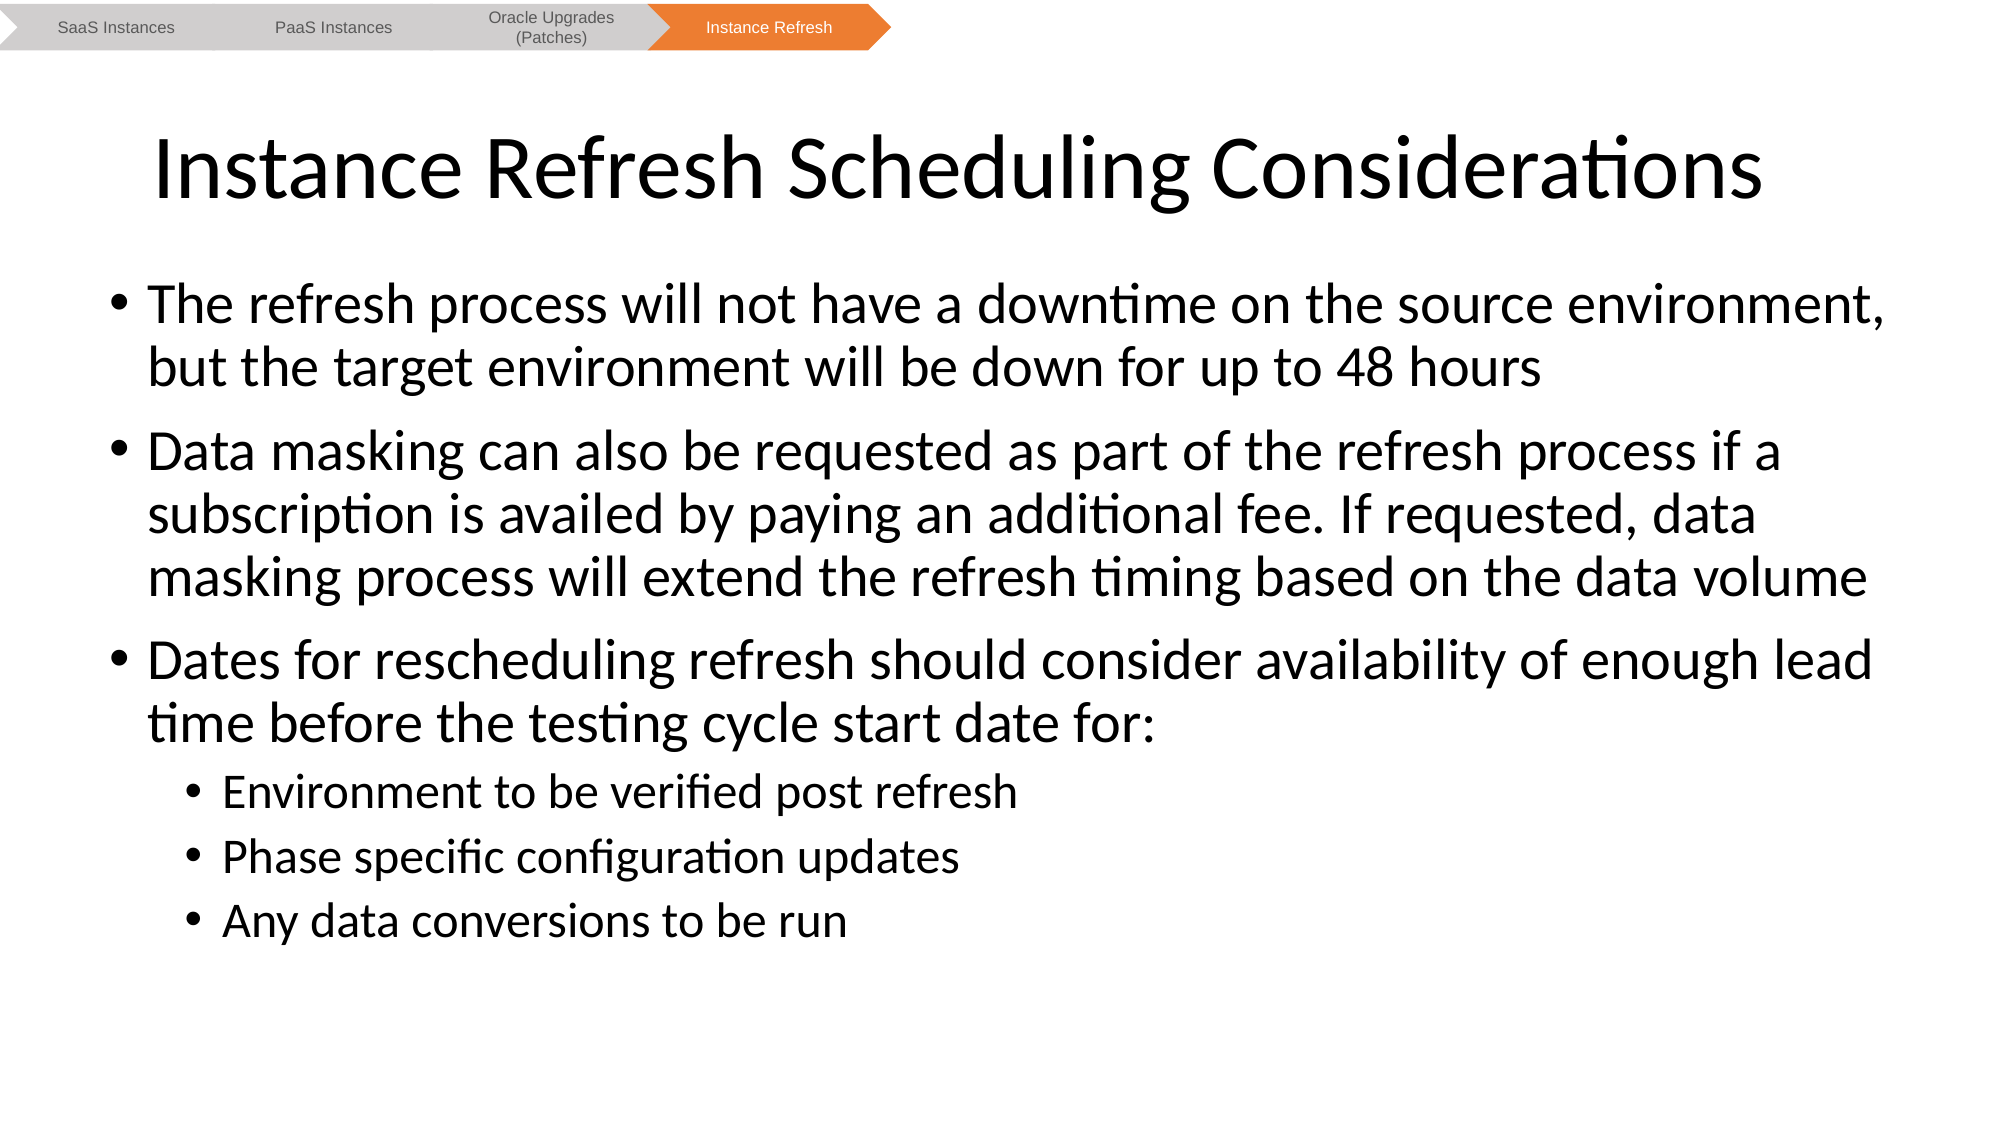

SaaS Instances
Oracle Upgrades (Patches)
Instance Refresh
PaaS Instances
# Instance Refresh Scheduling Considerations
The refresh process will not have a downtime on the source environment, but the target environment will be down for up to 48 hours
Data masking can also be requested as part of the refresh process if a subscription is availed by paying an additional fee. If requested, data masking process will extend the refresh timing based on the data volume
Dates for rescheduling refresh should consider availability of enough lead time before the testing cycle start date for:
Environment to be verified post refresh
Phase specific configuration updates
Any data conversions to be run